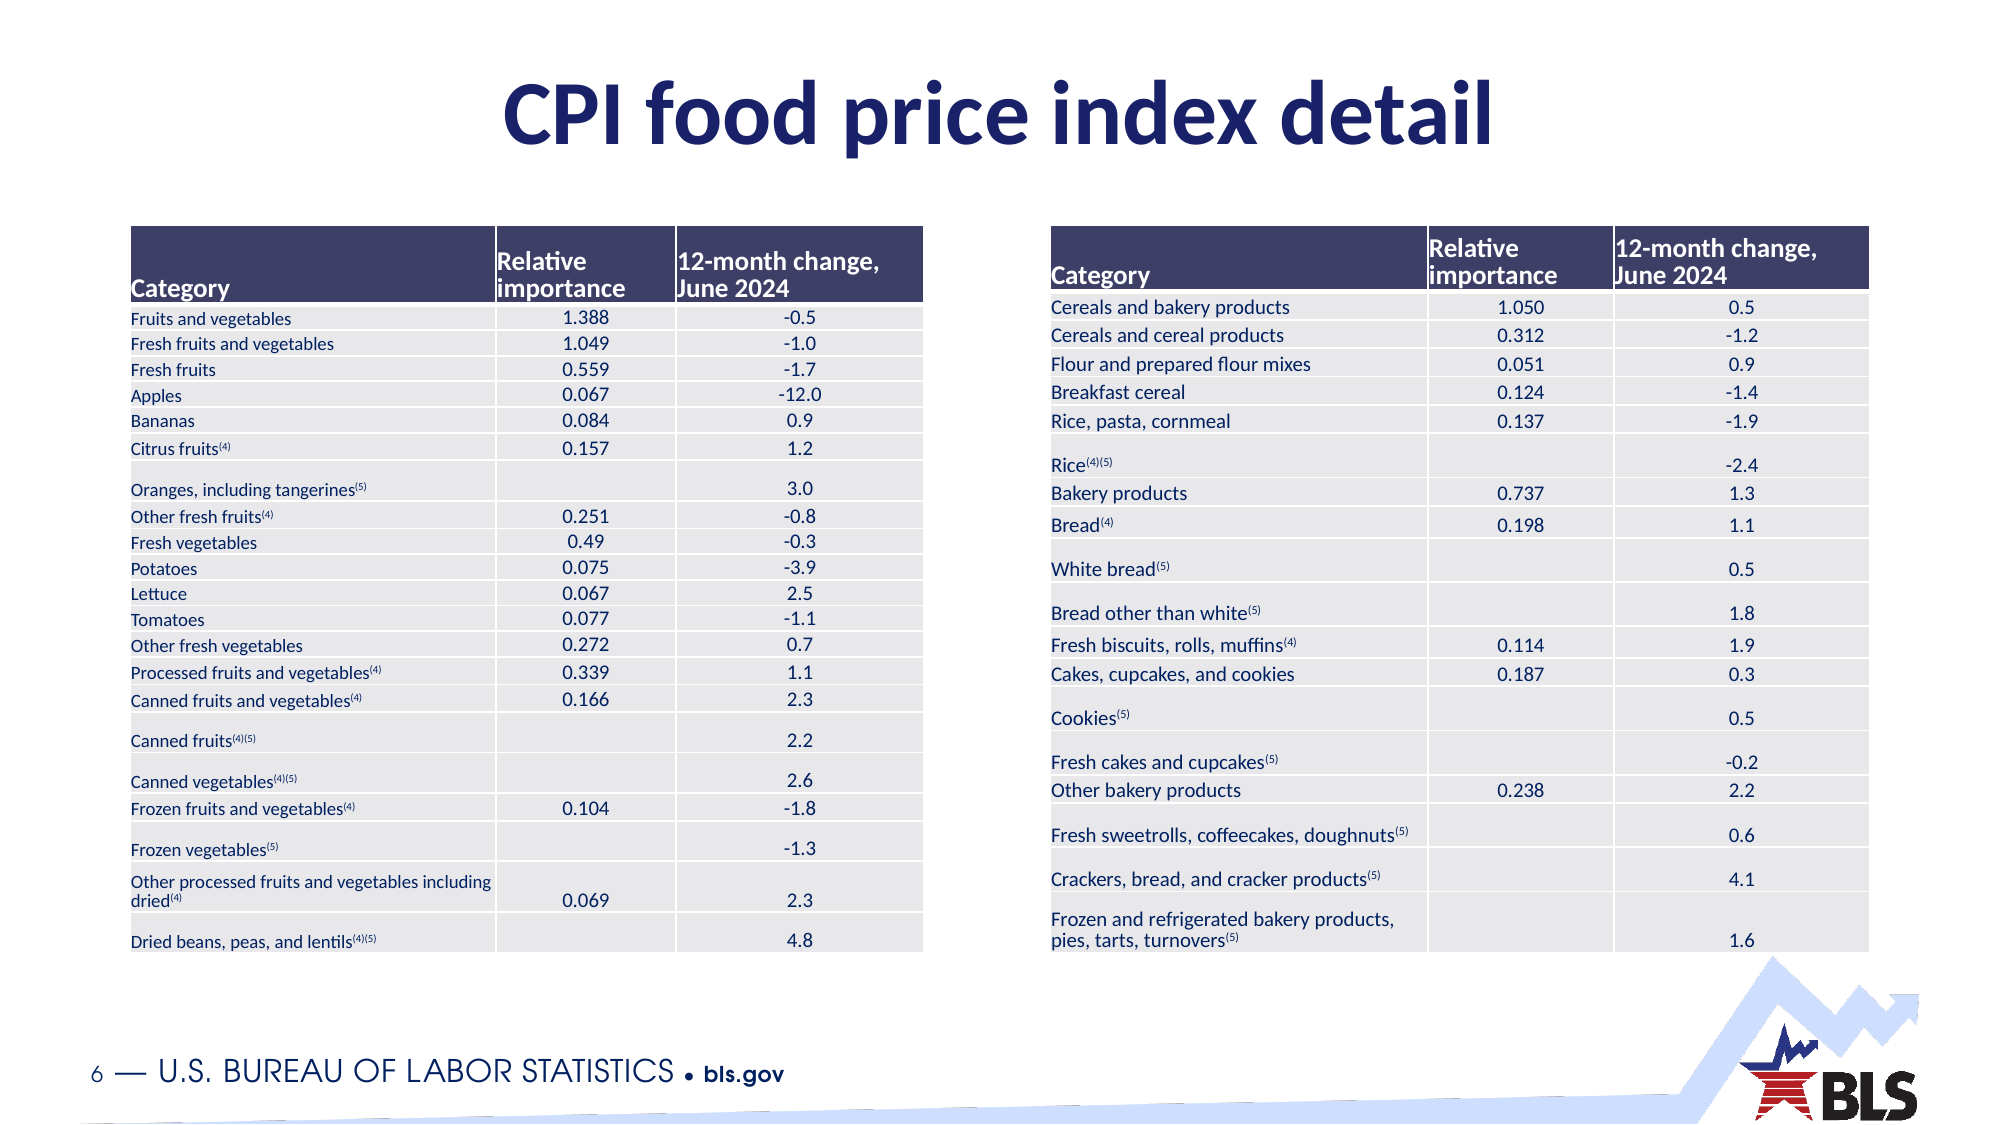

# CPI food price index detail
| Category | Relative importance | 12-month change, June 2024 |
| --- | --- | --- |
| Cereals and bakery products | 1.050 | 0.5 |
| Cereals and cereal products | 0.312 | -1.2 |
| Flour and prepared flour mixes | 0.051 | 0.9 |
| Breakfast cereal | 0.124 | -1.4 |
| Rice, pasta, cornmeal | 0.137 | -1.9 |
| Rice(4)(5) |  | -2.4 |
| Bakery products | 0.737 | 1.3 |
| Bread(4) | 0.198 | 1.1 |
| White bread(5) |  | 0.5 |
| Bread other than white(5) |  | 1.8 |
| Fresh biscuits, rolls, muffins(4) | 0.114 | 1.9 |
| Cakes, cupcakes, and cookies | 0.187 | 0.3 |
| Cookies(5) |  | 0.5 |
| Fresh cakes and cupcakes(5) |  | -0.2 |
| Other bakery products | 0.238 | 2.2 |
| Fresh sweetrolls, coffeecakes, doughnuts(5) |  | 0.6 |
| Crackers, bread, and cracker products(5) |  | 4.1 |
| Frozen and refrigerated bakery products, pies, tarts, turnovers(5) |  | 1.6 |
| Category | Relative importance | 12-month change, June 2024 |
| --- | --- | --- |
| Fruits and vegetables | 1.388 | -0.5 |
| Fresh fruits and vegetables | 1.049 | -1.0 |
| Fresh fruits | 0.559 | -1.7 |
| Apples | 0.067 | -12.0 |
| Bananas | 0.084 | 0.9 |
| Citrus fruits(4) | 0.157 | 1.2 |
| Oranges, including tangerines(5) |  | 3.0 |
| Other fresh fruits(4) | 0.251 | -0.8 |
| Fresh vegetables | 0.49 | -0.3 |
| Potatoes | 0.075 | -3.9 |
| Lettuce | 0.067 | 2.5 |
| Tomatoes | 0.077 | -1.1 |
| Other fresh vegetables | 0.272 | 0.7 |
| Processed fruits and vegetables(4) | 0.339 | 1.1 |
| Canned fruits and vegetables(4) | 0.166 | 2.3 |
| Canned fruits(4)(5) |  | 2.2 |
| Canned vegetables(4)(5) |  | 2.6 |
| Frozen fruits and vegetables(4) | 0.104 | -1.8 |
| Frozen vegetables(5) |  | -1.3 |
| Other processed fruits and vegetables including dried(4) | 0.069 | 2.3 |
| Dried beans, peas, and lentils(4)(5) |  | 4.8 |